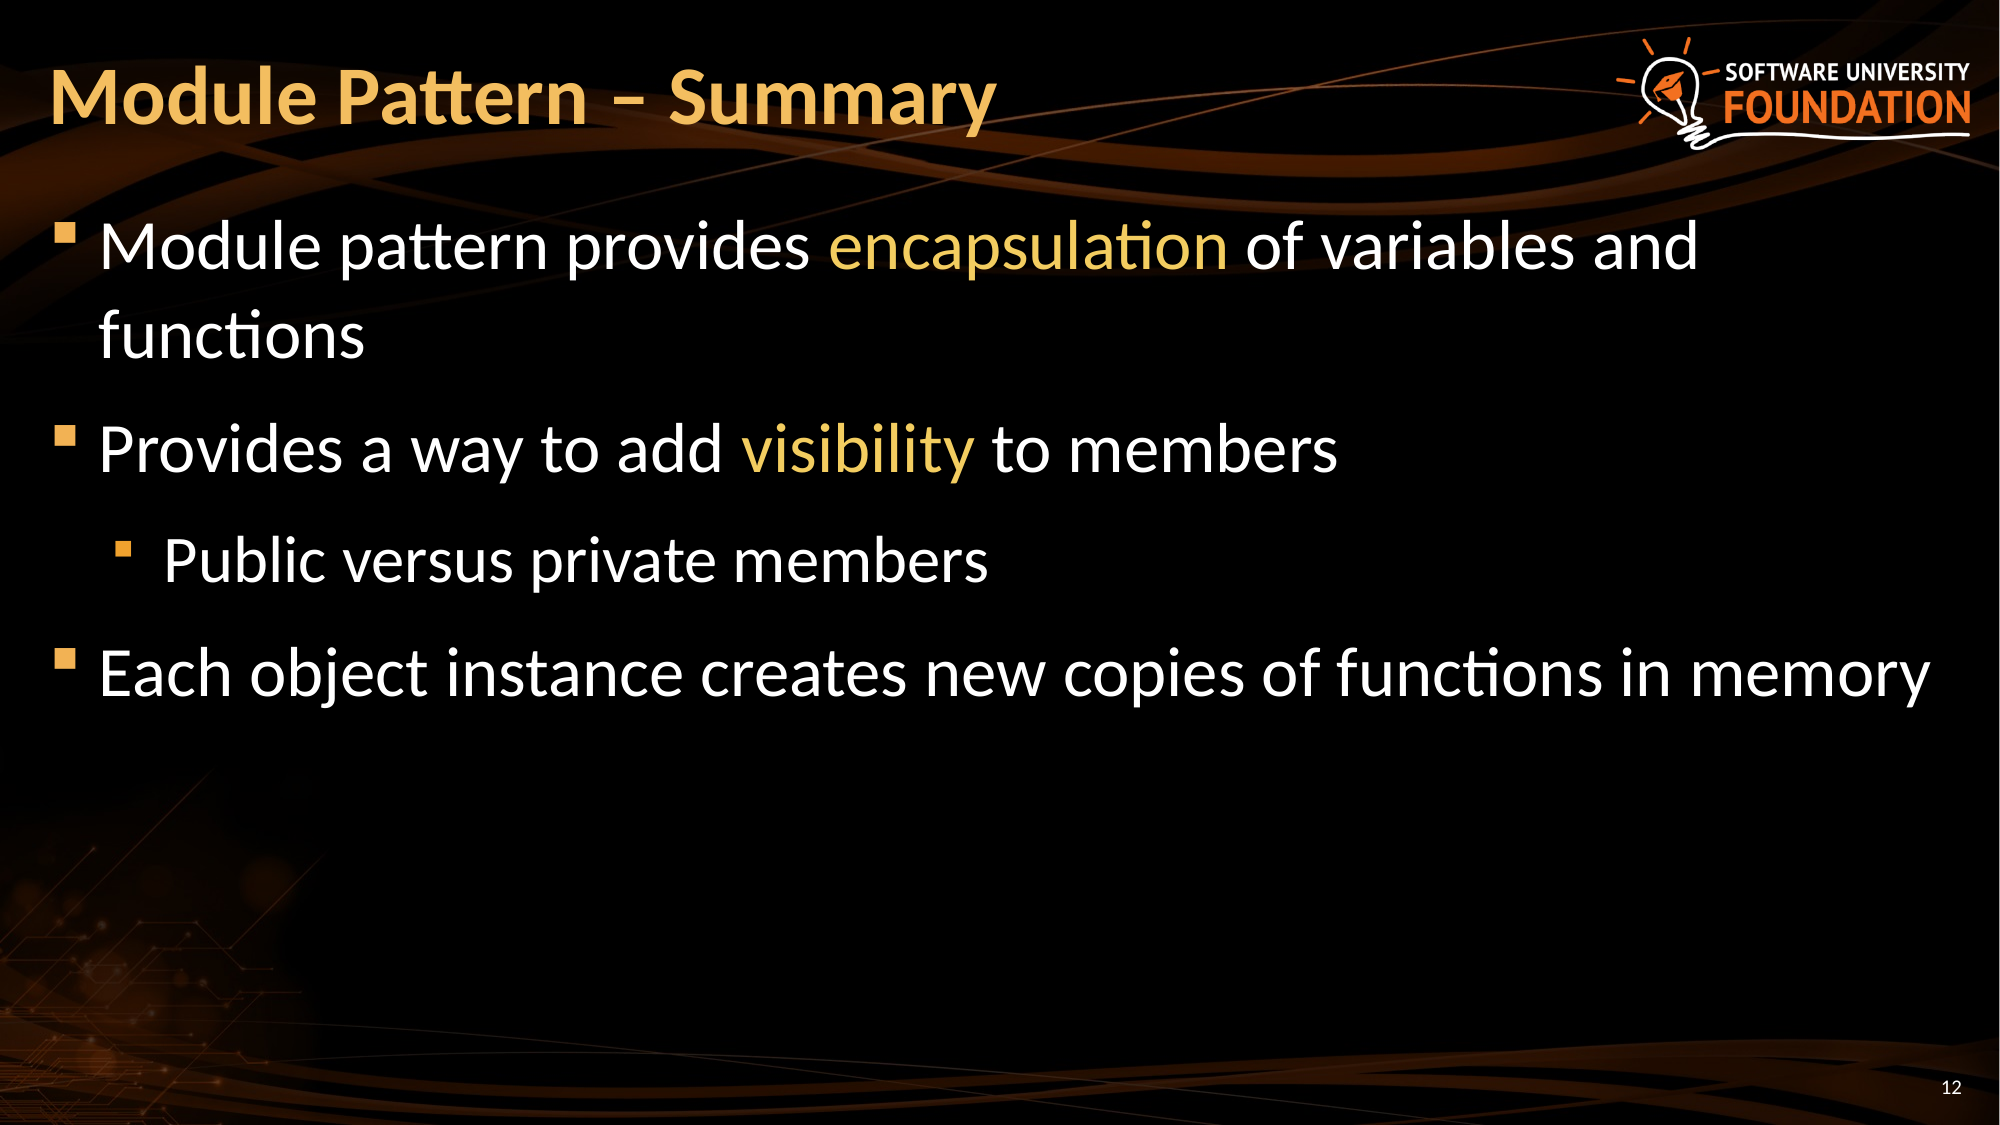

# Module Pattern – Summary
Module pattern provides encapsulation of variables and functions
Provides a way to add visibility to members
 Public versus private members
Each object instance creates new copies of functions in memory
12